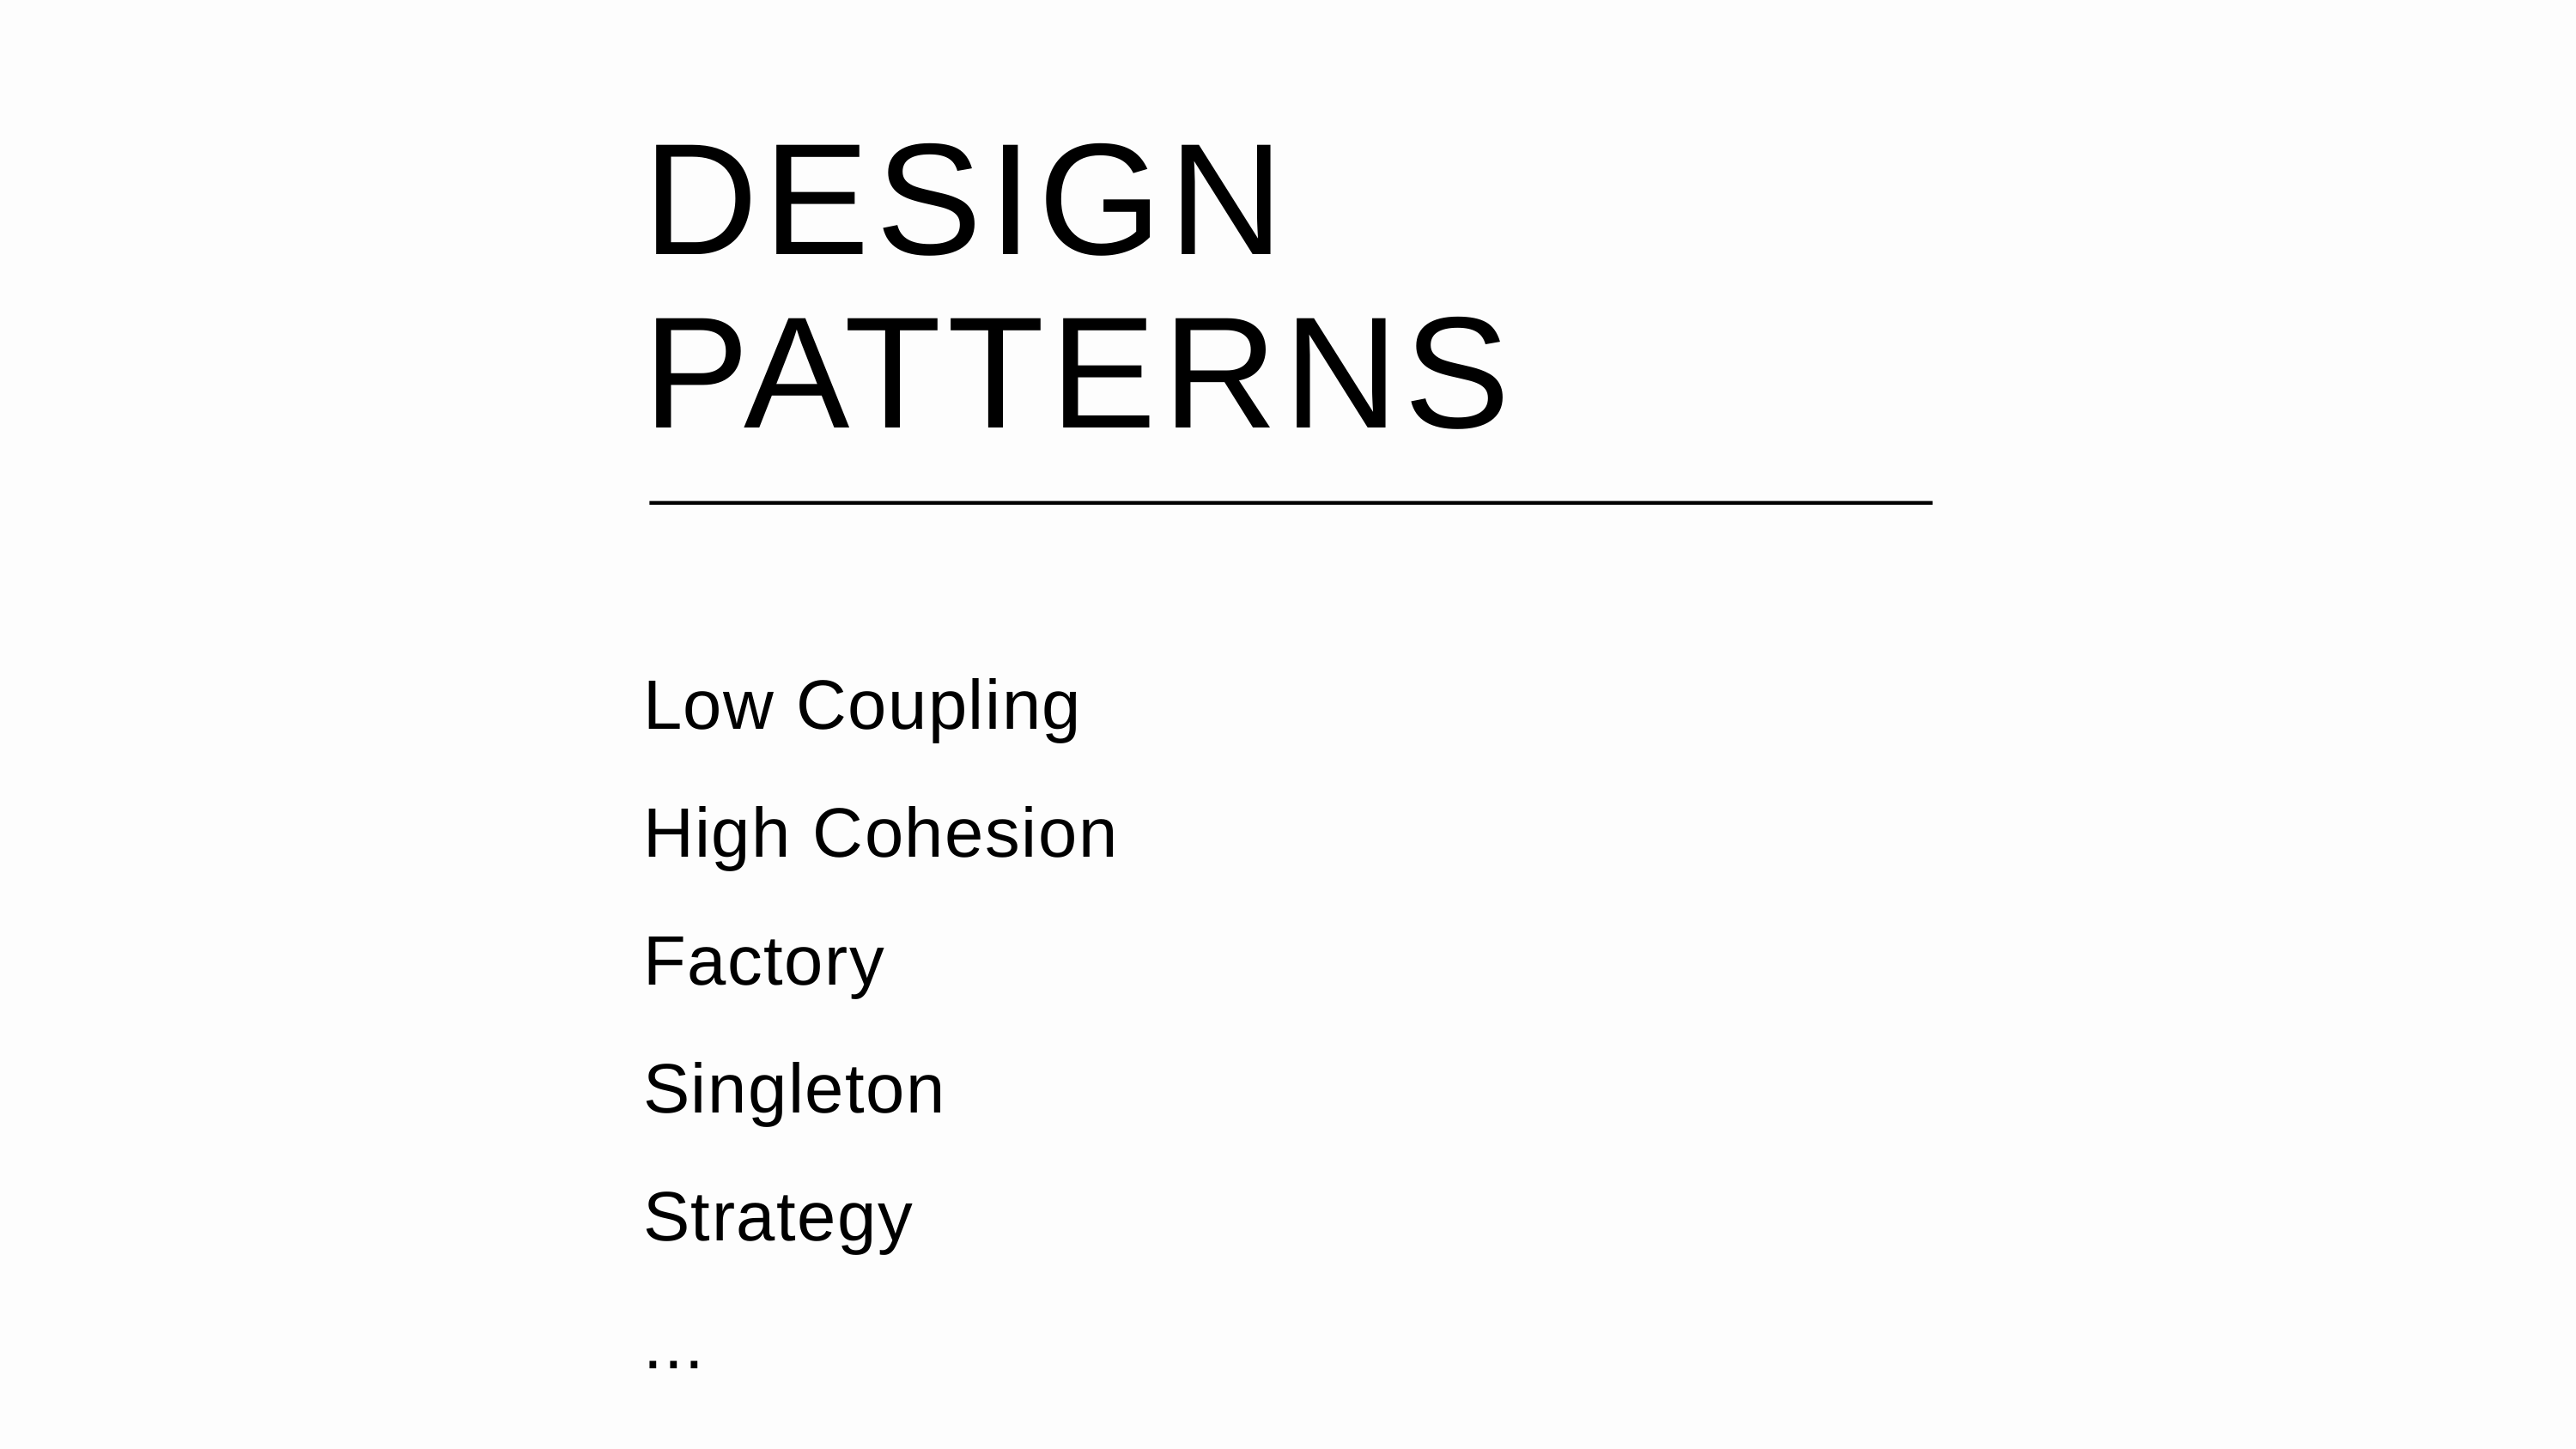

DESIGN PATTERNS

Low Coupling
High Cohesion
Factory
Singleton
Strategy
...